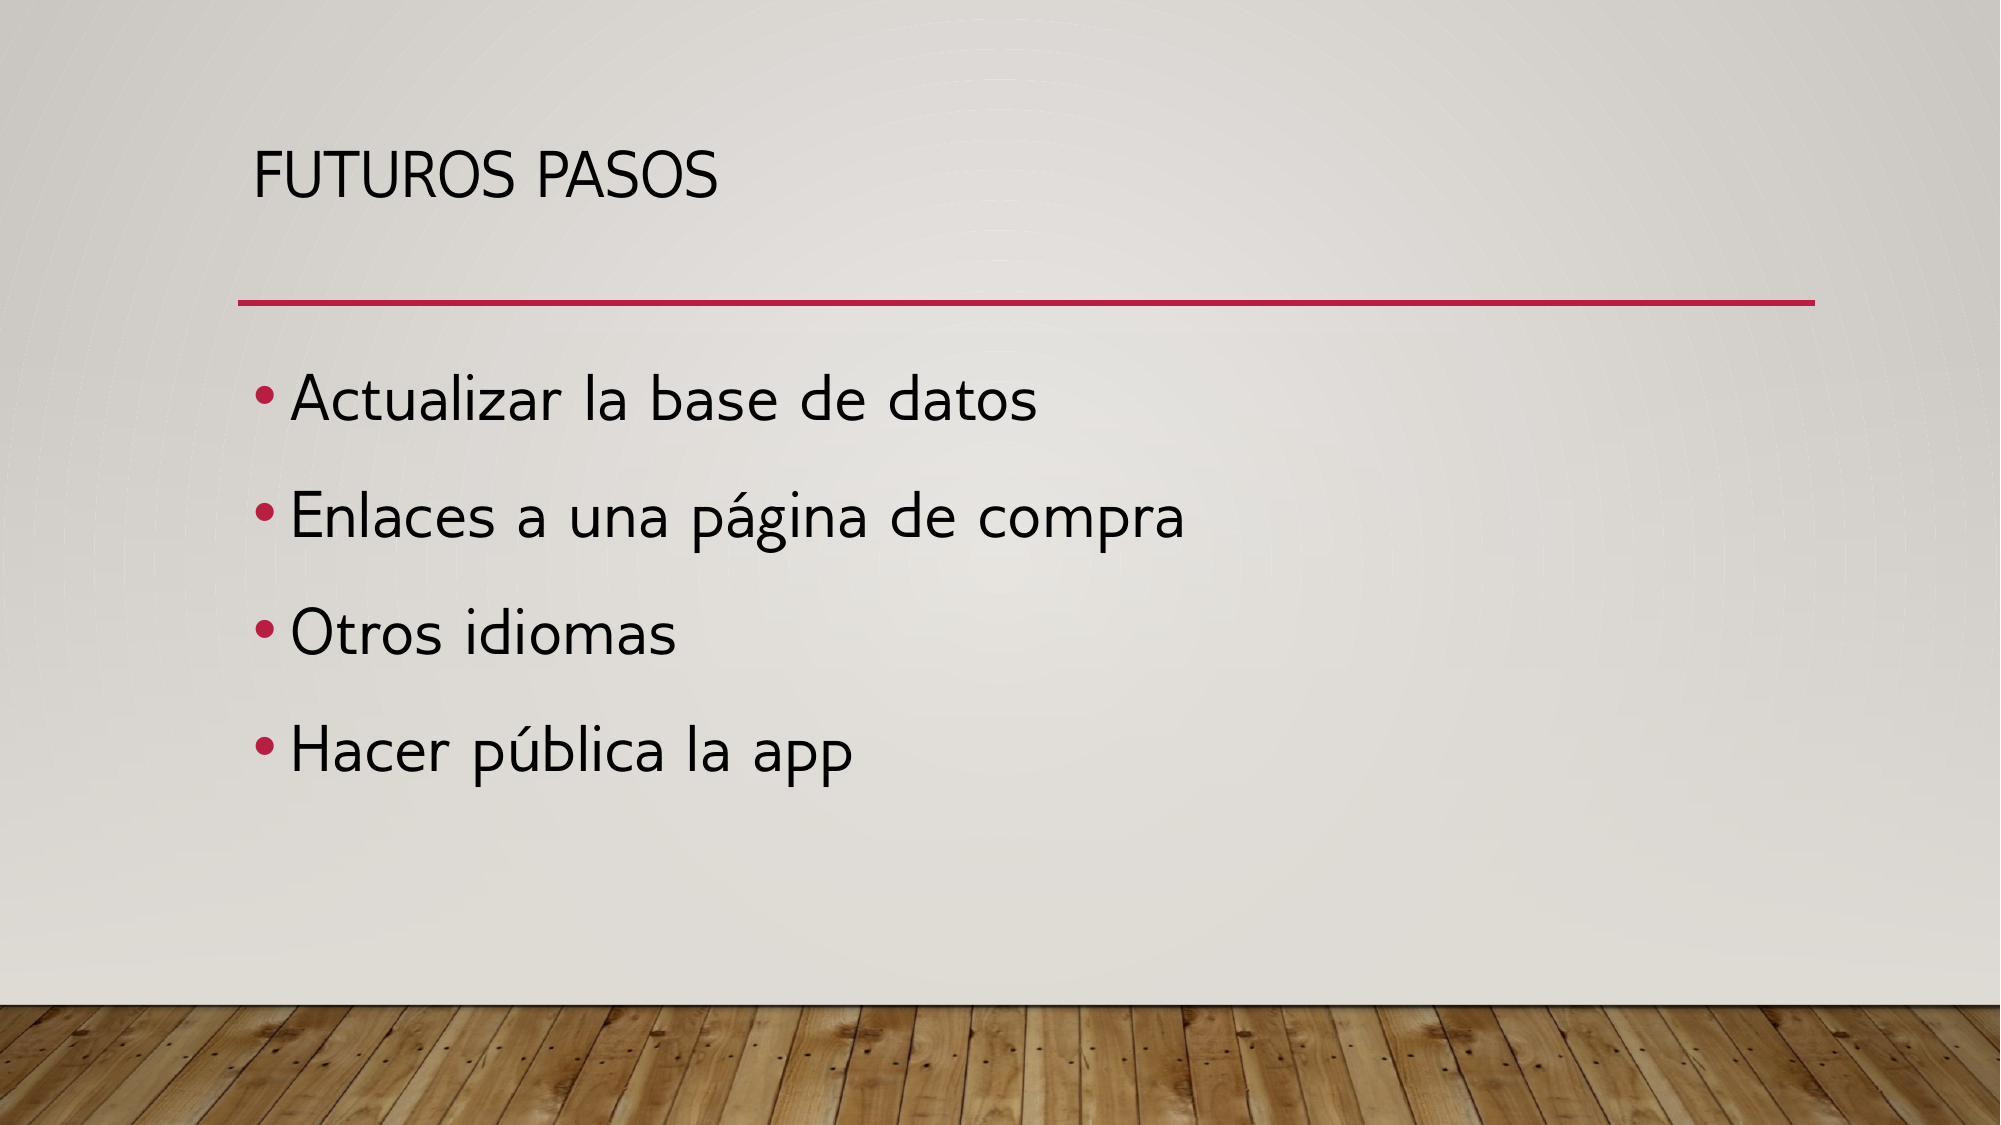

# FUTUROS PASOS
Actualizar la base de datos
Enlaces a una página de compra
Otros idiomas
Hacer pública la app